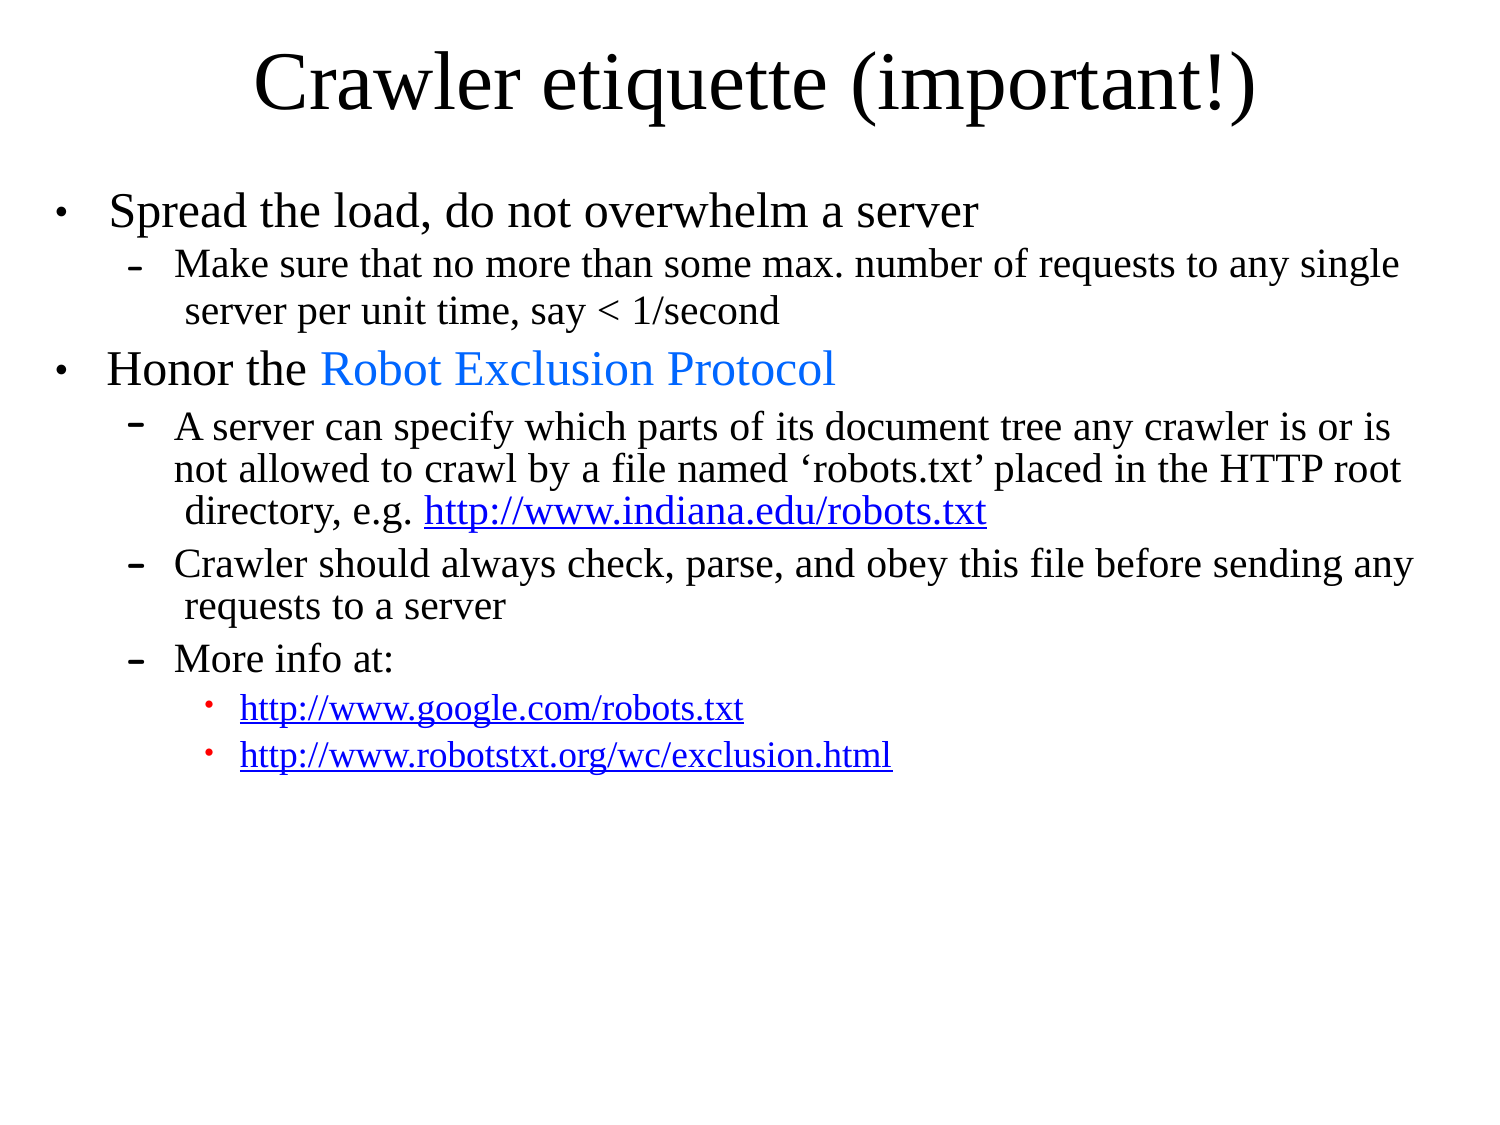

# Crawler etiquette (important!)
Spread the load, do not overwhelm a server
–	Make sure that no more than some max. number of requests to any single  server per unit time, say < 1/second
Honor the Robot Exclusion Protocol
•
•
A server can specify which parts of its document tree any crawler is or is  not allowed to crawl by a file named ‘robots.txt’ placed in the HTTP root  directory, e.g. http://www.indiana.edu/robots.txt
Crawler should always check, parse, and obey this file before sending any  requests to a server
More info at:
http://www.google.com/robots.txt
http://www.robotstxt.org/wc/exclusion.html
–
–